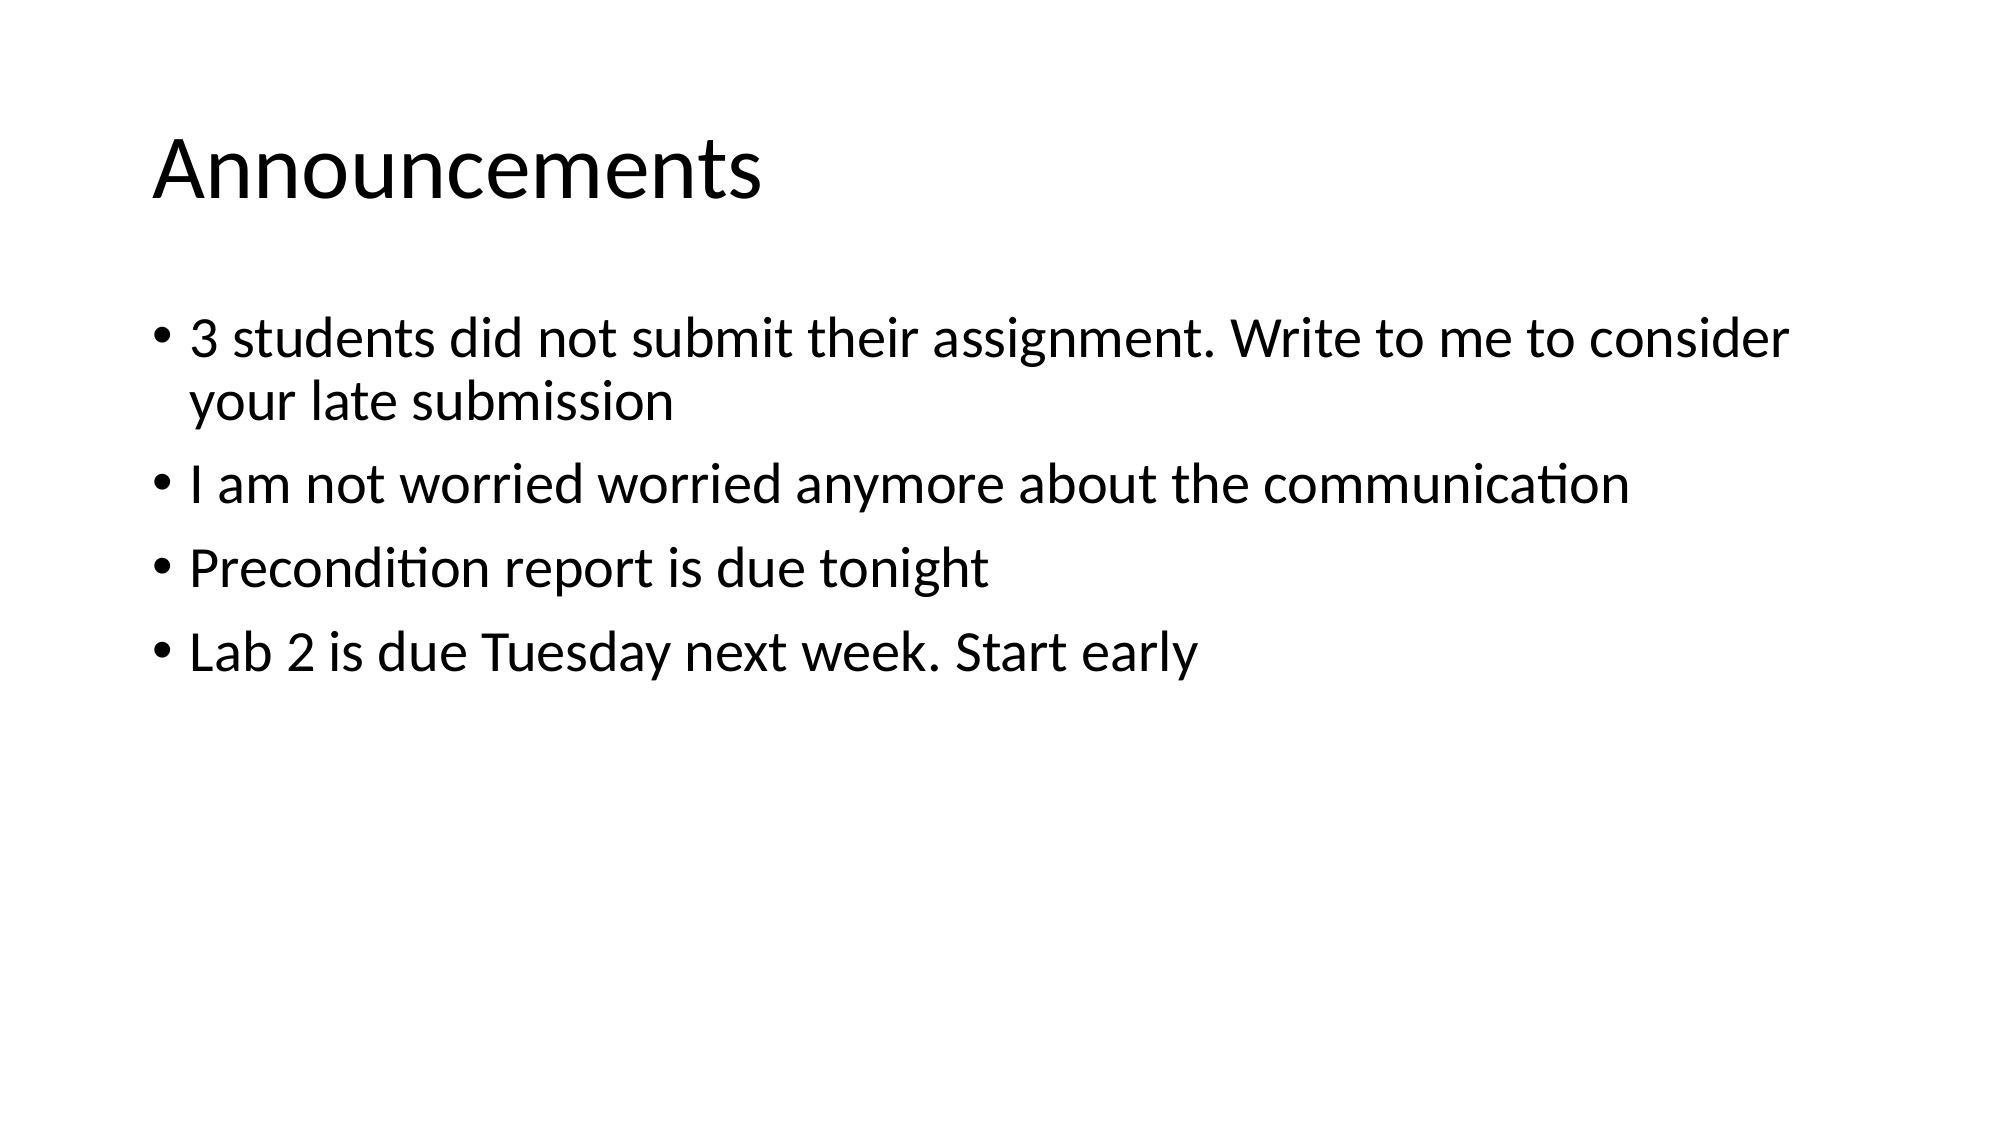

# Announcements
3 students did not submit their assignment. Write to me to consider your late submission
I am not worried worried anymore about the communication
Precondition report is due tonight
Lab 2 is due Tuesday next week. Start early